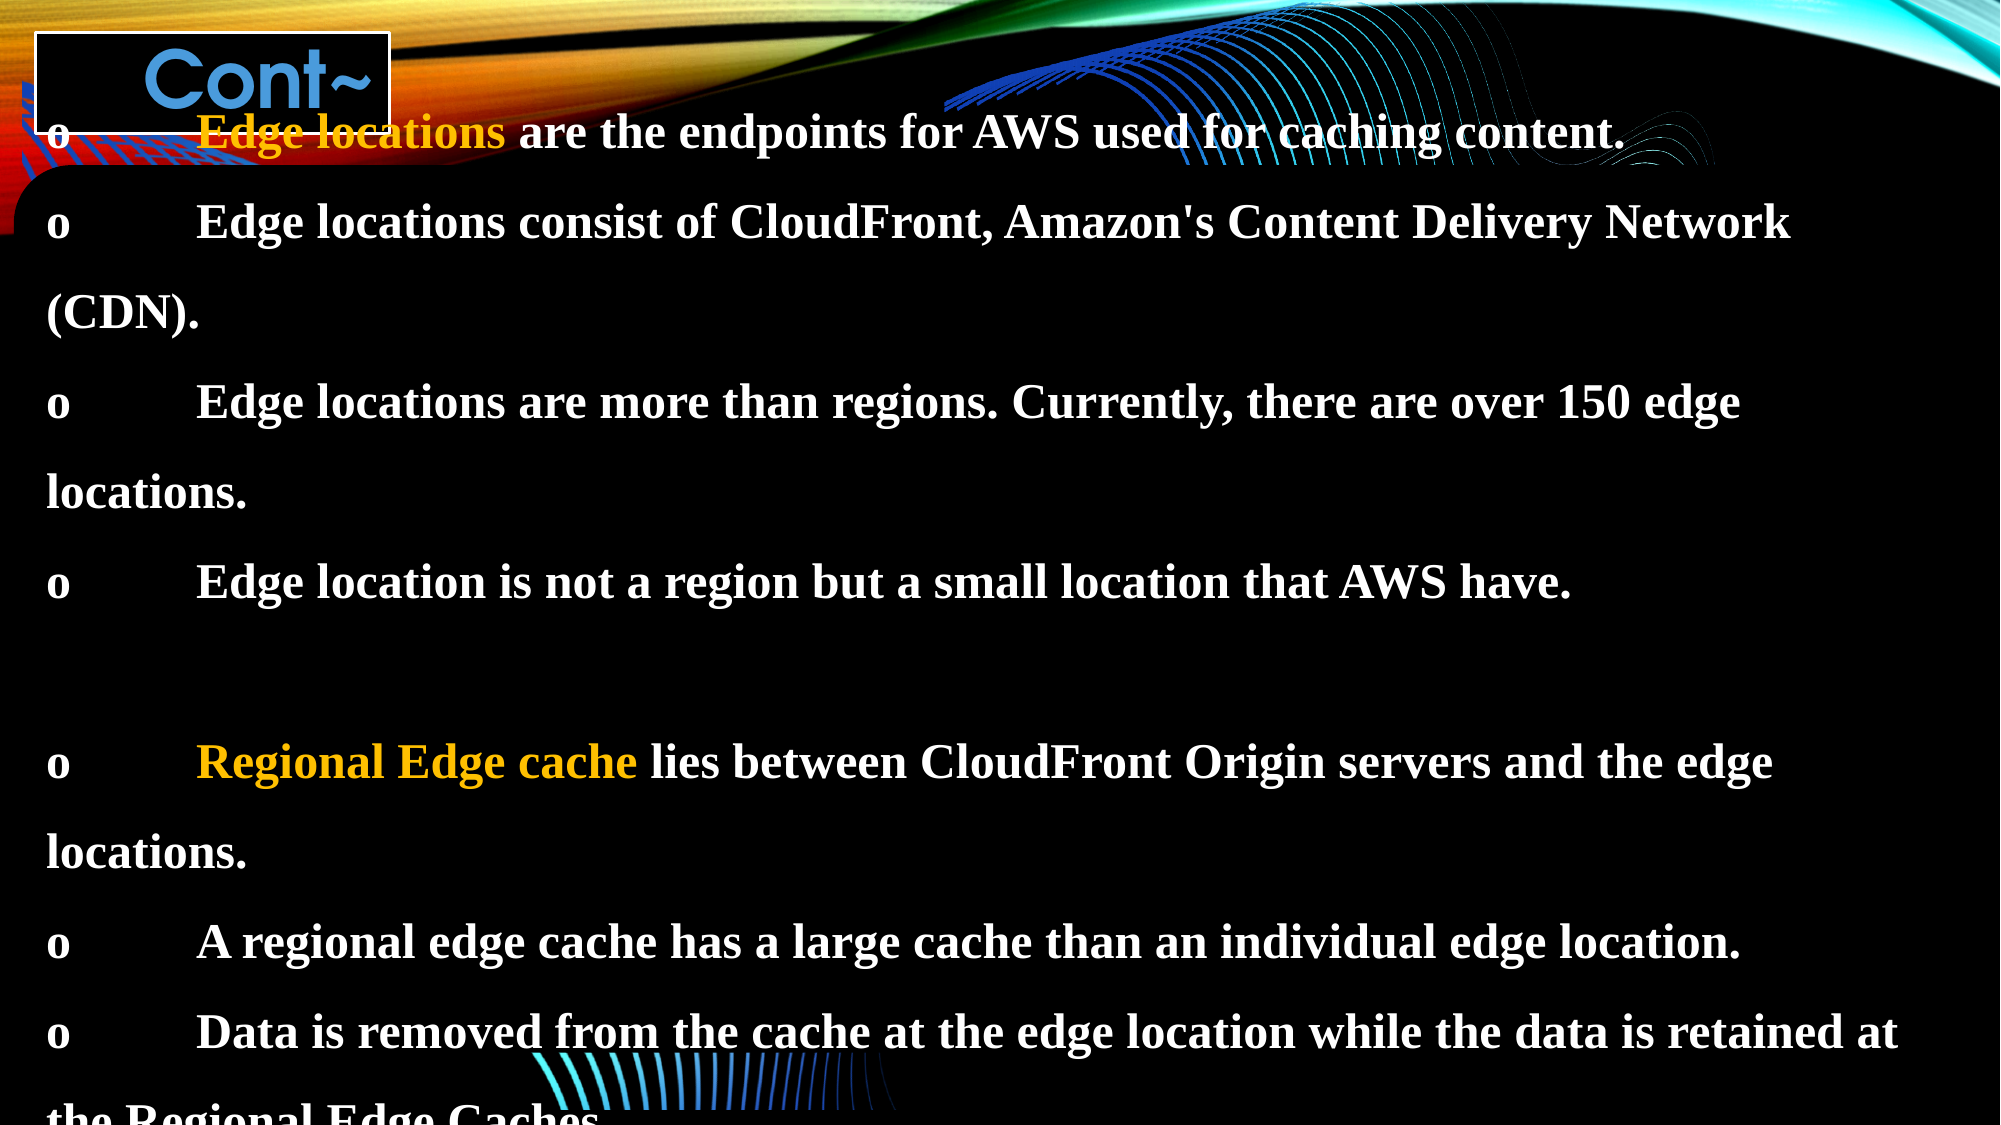

# Cont~
o	Edge locations are the endpoints for AWS used for caching content.
o	Edge locations consist of CloudFront, Amazon's Content Delivery Network (CDN).
o	Edge locations are more than regions. Currently, there are over 150 edge locations.
o	Edge location is not a region but a small location that AWS have.

o	Regional Edge cache lies between CloudFront Origin servers and the edge locations.
o	A regional edge cache has a large cache than an individual edge location.
o	Data is removed from the cache at the edge location while the data is retained at the Regional Edge Caches.